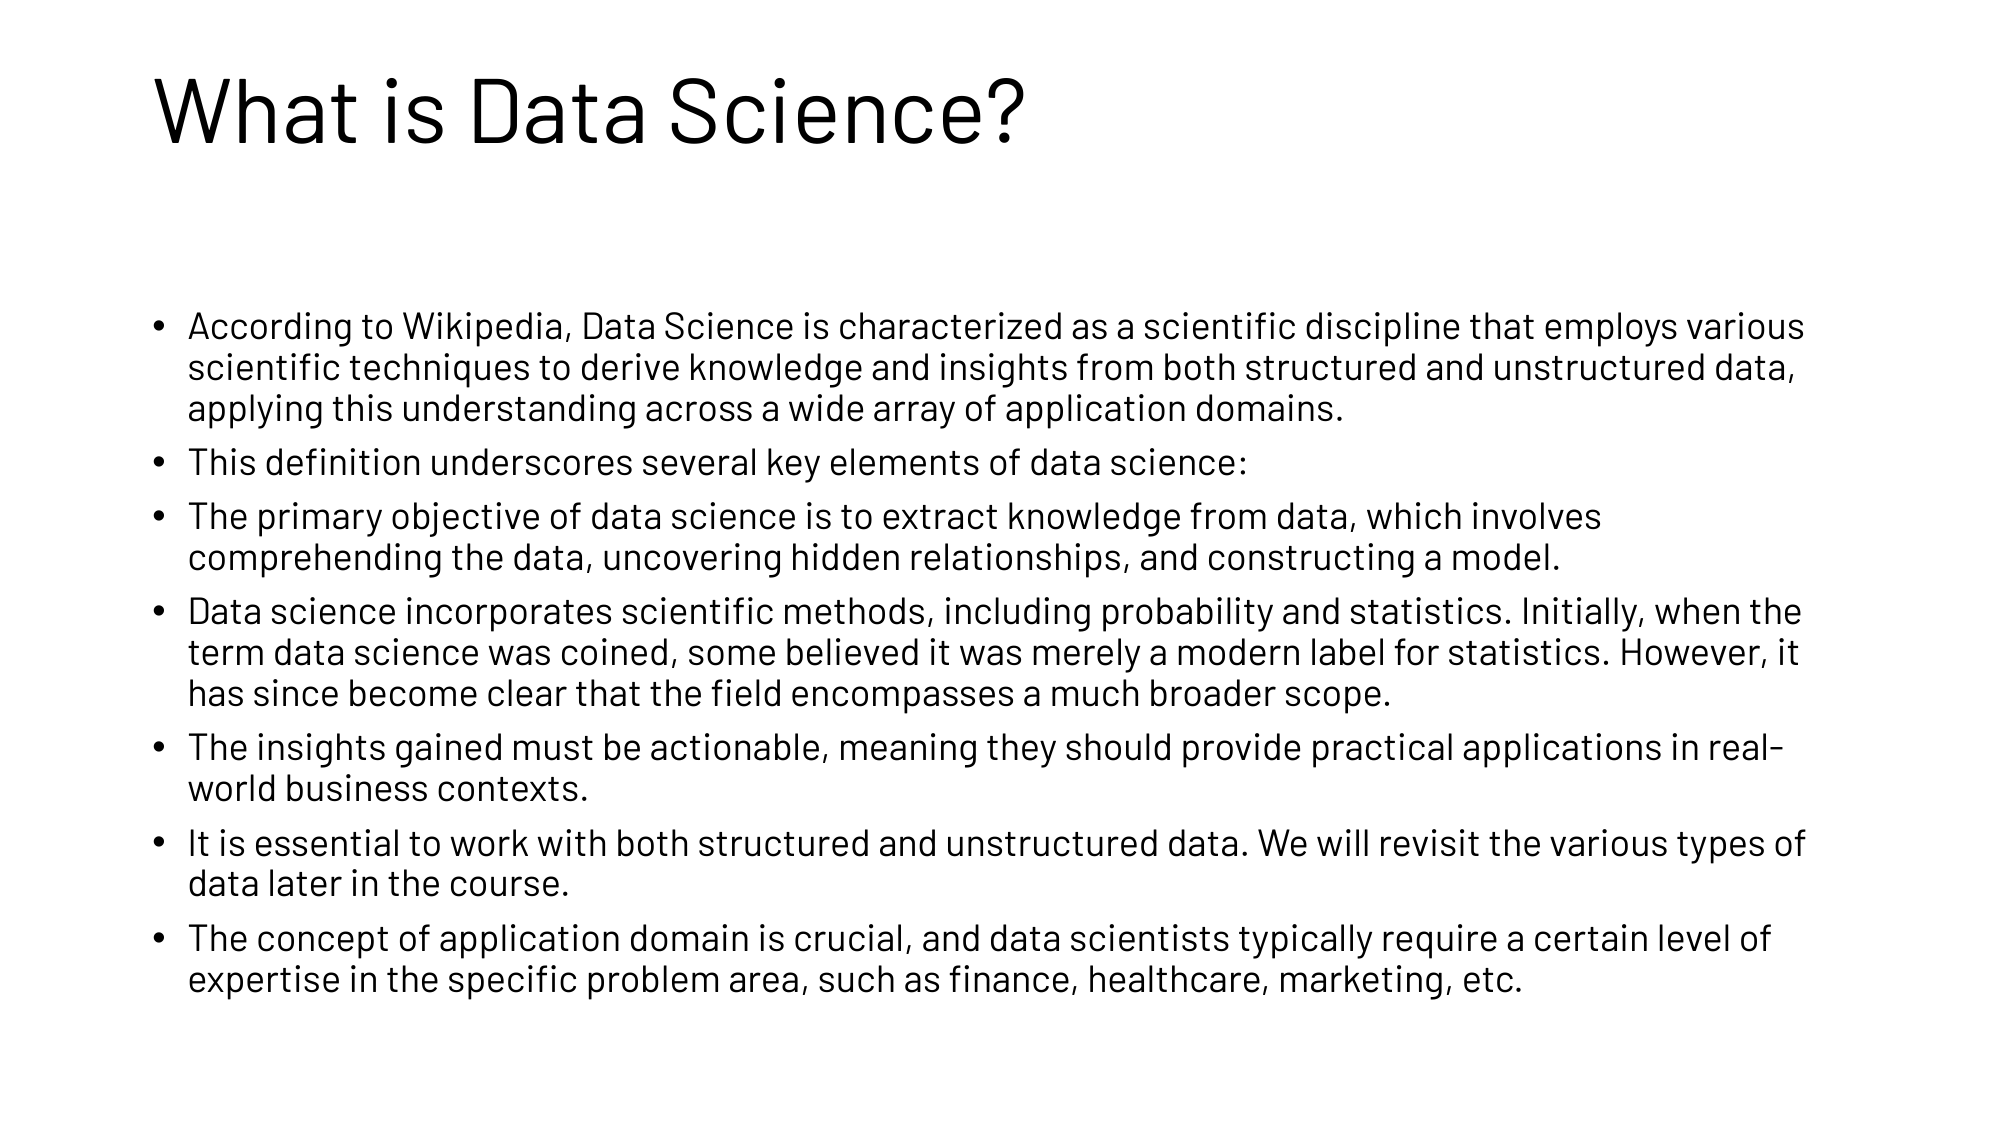

# What is Data Science?
According to Wikipedia, Data Science is characterized as a scientific discipline that employs various scientific techniques to derive knowledge and insights from both structured and unstructured data, applying this understanding across a wide array of application domains.
This definition underscores several key elements of data science:
The primary objective of data science is to extract knowledge from data, which involves comprehending the data, uncovering hidden relationships, and constructing a model.
Data science incorporates scientific methods, including probability and statistics. Initially, when the term data science was coined, some believed it was merely a modern label for statistics. However, it has since become clear that the field encompasses a much broader scope.
The insights gained must be actionable, meaning they should provide practical applications in real-world business contexts.
It is essential to work with both structured and unstructured data. We will revisit the various types of data later in the course.
The concept of application domain is crucial, and data scientists typically require a certain level of expertise in the specific problem area, such as finance, healthcare, marketing, etc.